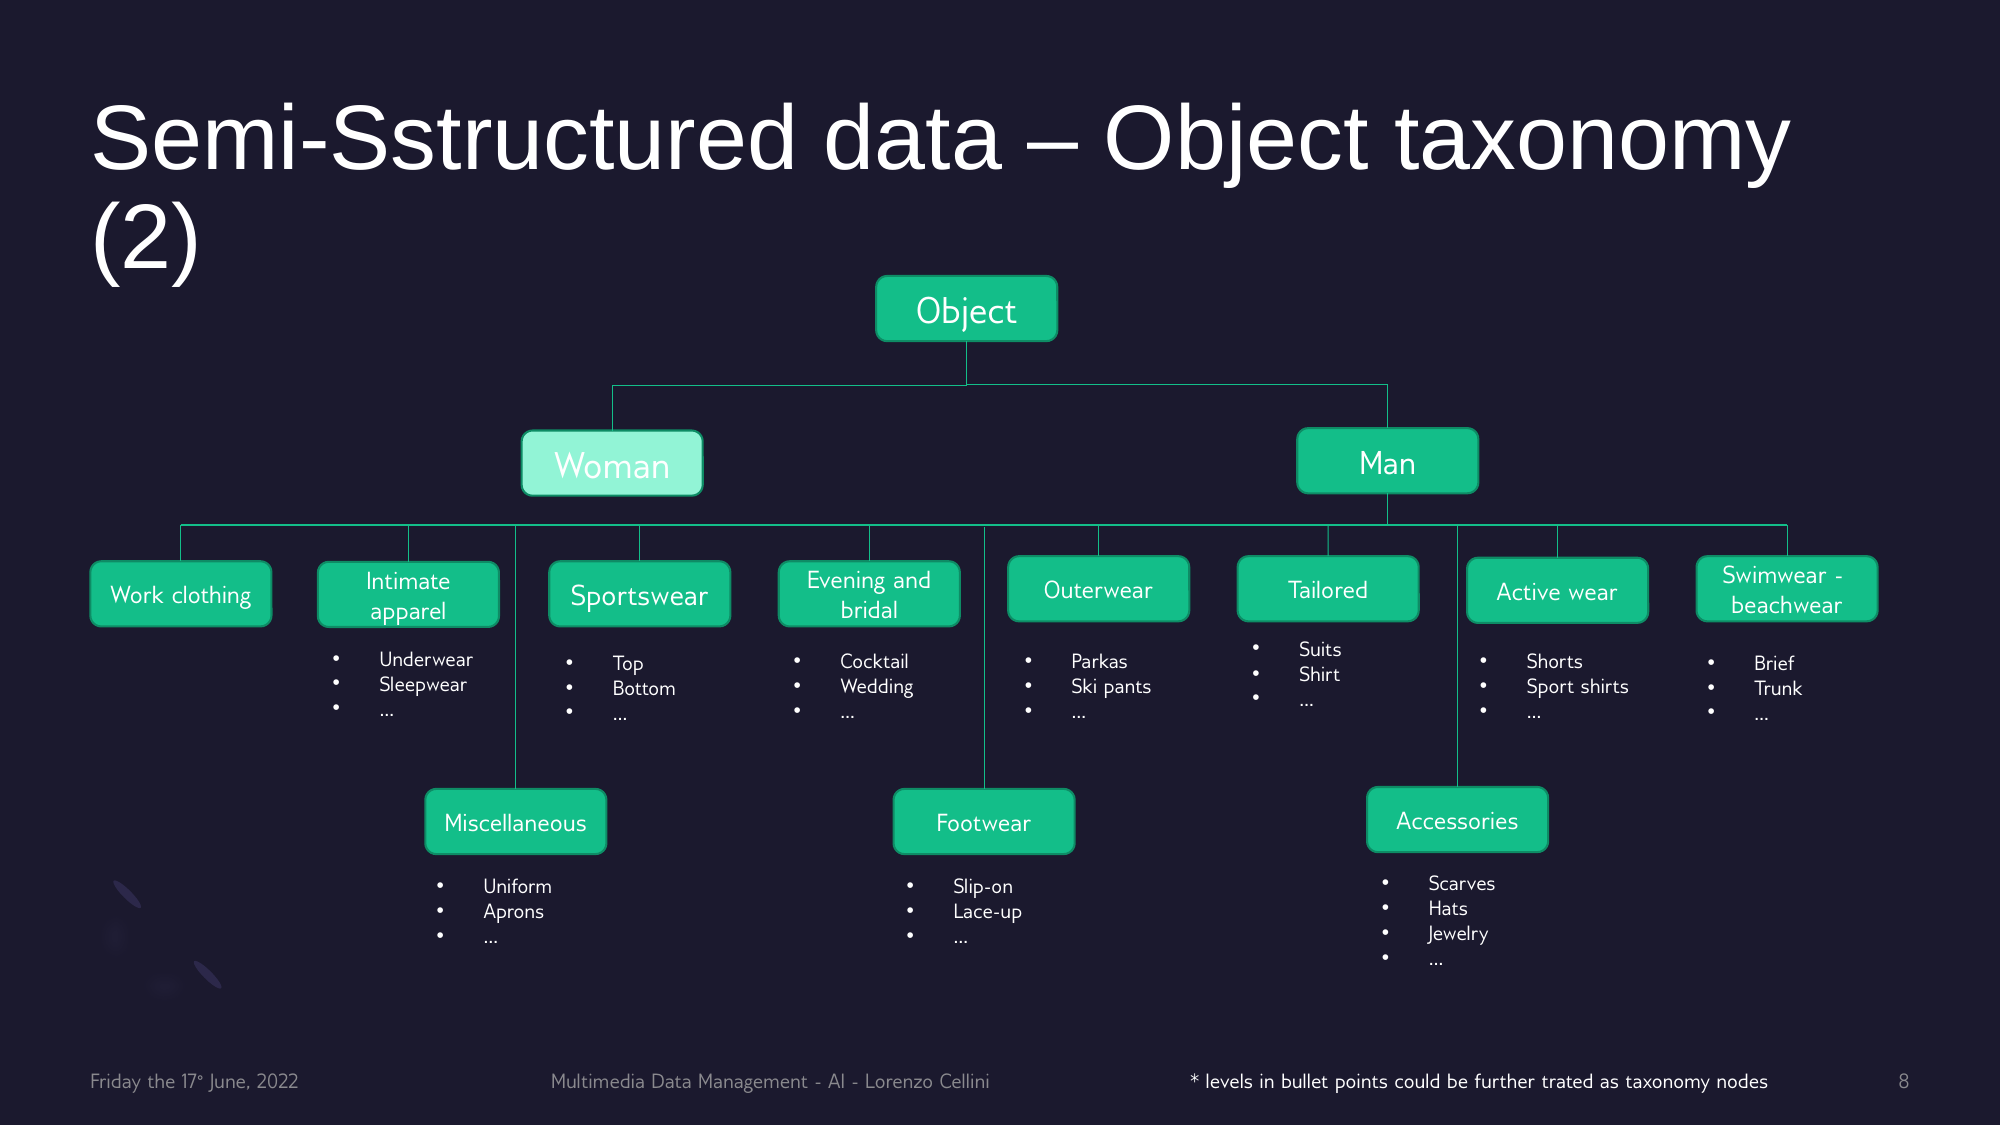

# Semi-Sstructured data – Object taxonomy (2)
Object
Man
Woman
Outerwear
Tailored
Swimwear -  beachwear
Active wear
Work clothing
Sportswear
Evening and bridal
Intimate apparel
Suits
Shirt
…
Underwear
Sleepwear
…
Cocktail
Wedding
…
Parkas
Ski pants
…
Shorts
Sport shirts
…
Top
Bottom
…
Brief
Trunk
…
Accessories
Miscellaneous
Footwear
Scarves
Hats
Jewelry
…
Uniform
Aprons
…
Slip-on
Lace-up
…
* levels in bullet points could be further trated as taxonomy nodes
Friday the 17° June, 2022
Multimedia Data Management - AI - Lorenzo Cellini
8